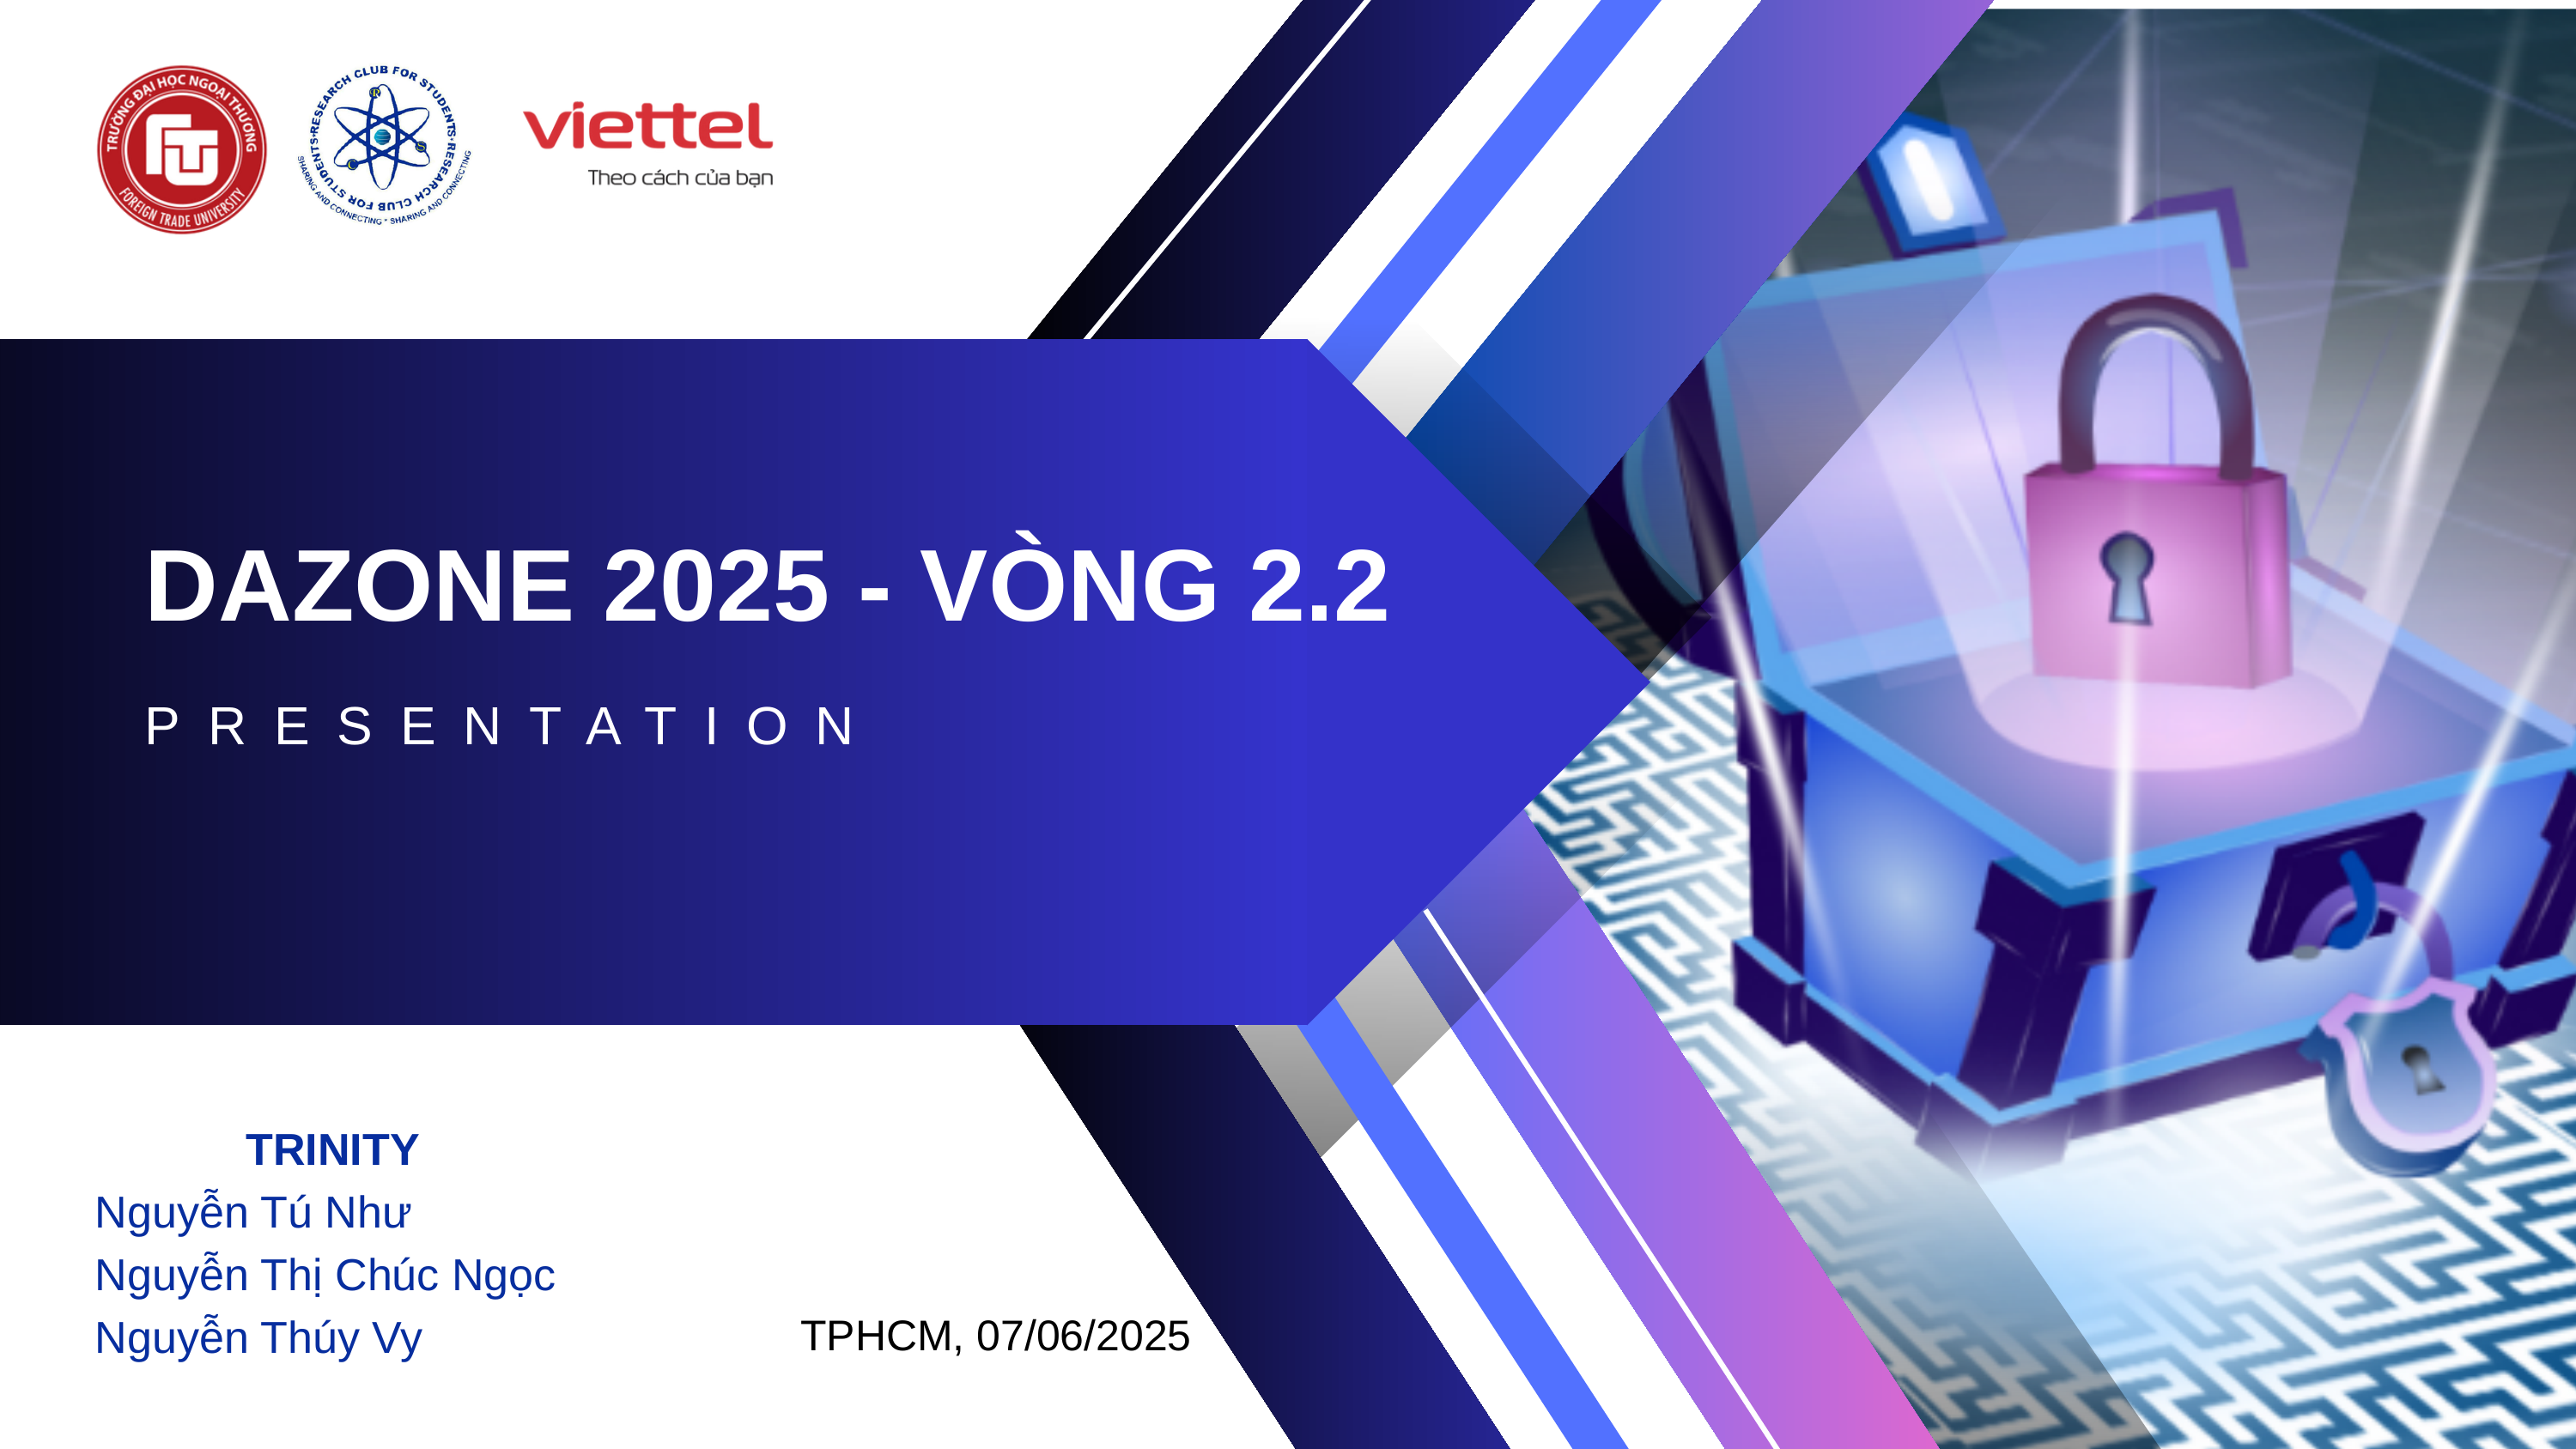

DAZONE 2025 - VÒNG 2.2

PRESENTATION

TRINITY
Nguyễn Tú Như
Nguyễn Thị Chúc Ngọc
Nguyễn Thúy Vy

TPHCM, 07/06/2025